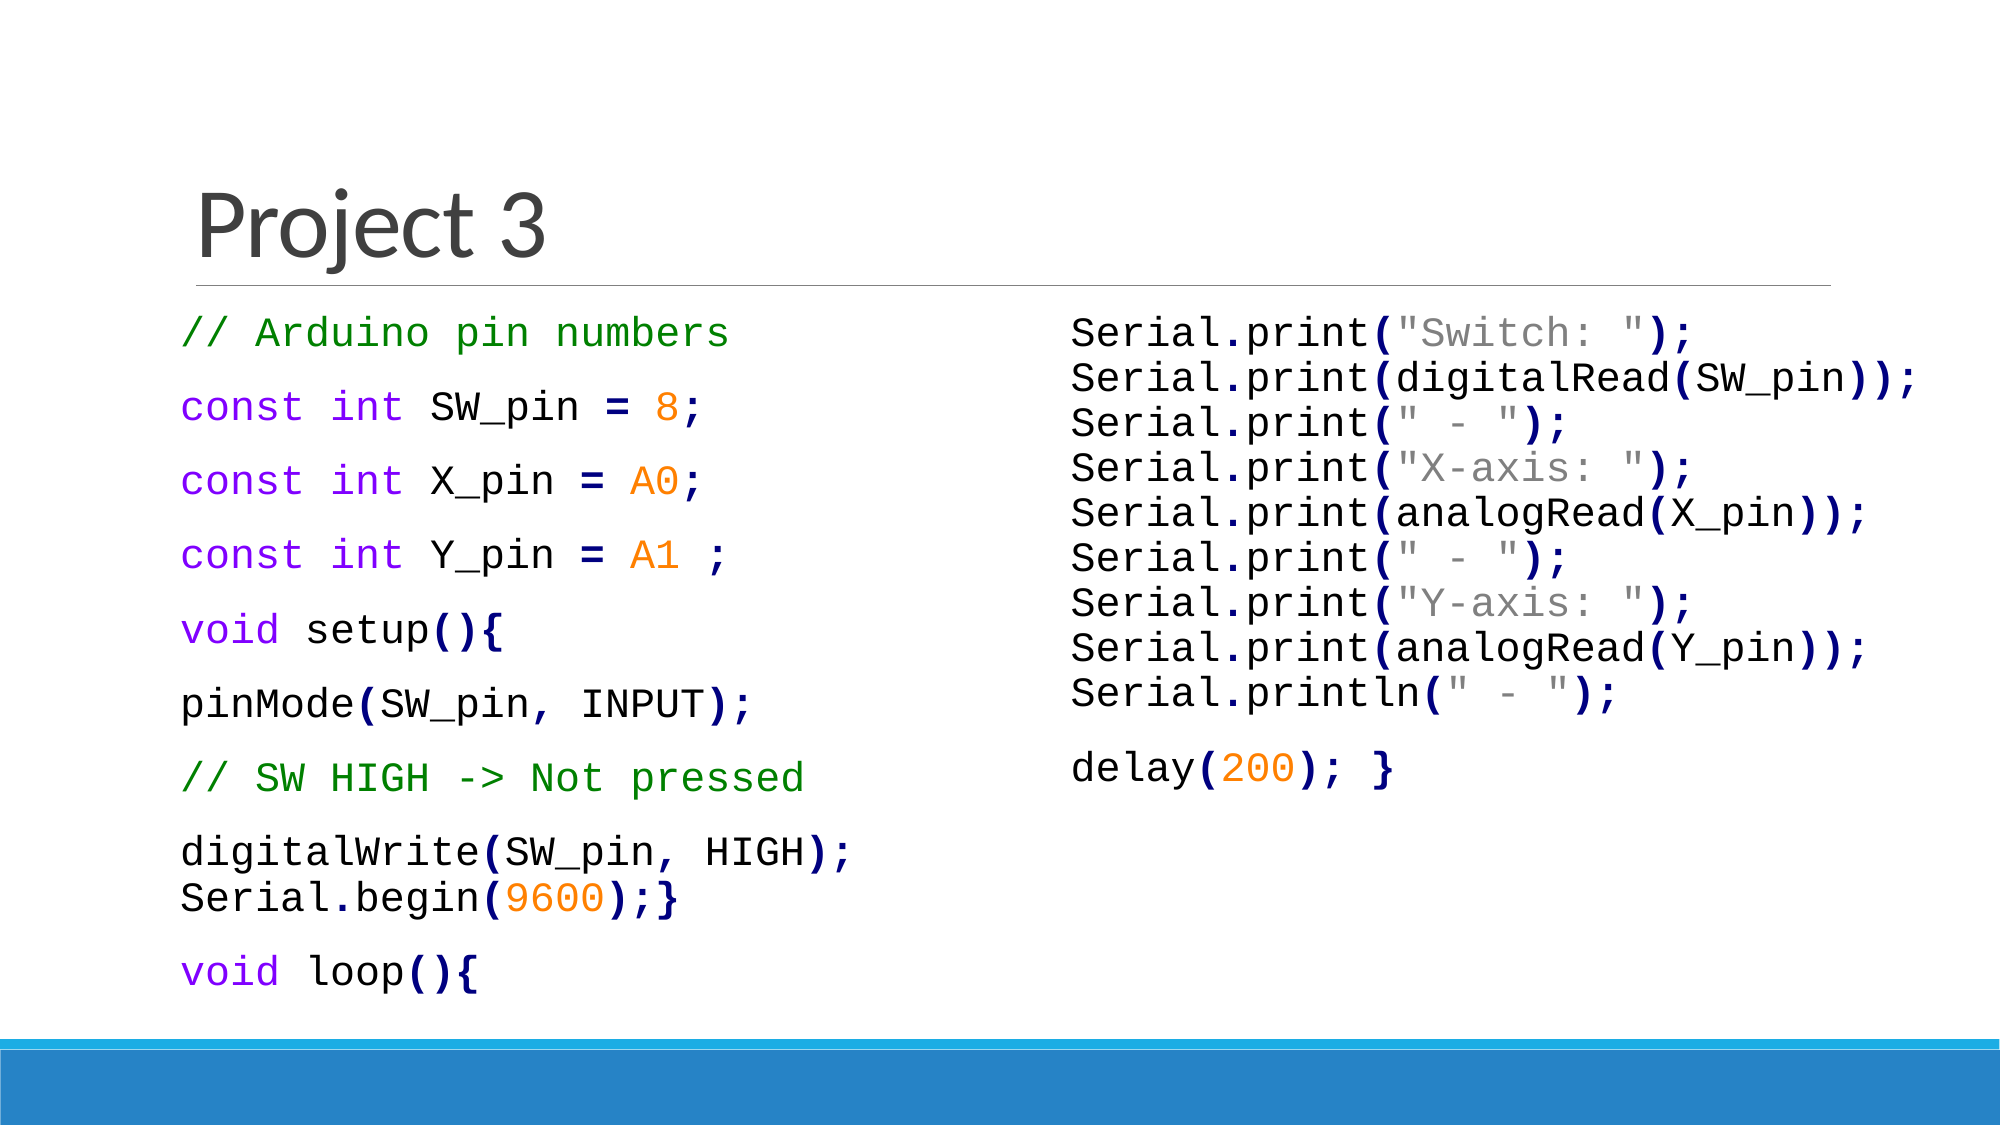

# Project 3
// Arduino pin numbers
const int SW_pin = 8;
const int X_pin = Α0;
const int Y_pin = Α1 ;
void setup(){
pinMode(SW_pin, INPUT);
// SW HIGH -> Not pressed
digitalWrite(SW_pin, HIGH); Serial.begin(9600);}
void loop(){
Serial.print("Switch: "); Serial.print(digitalRead(SW_pin)); Serial.print(" - "); Serial.print("X-axis: "); Serial.print(analogRead(X_pin)); Serial.print(" - "); Serial.print("Y-axis: "); Serial.print(analogRead(Y_pin)); Serial.println(" - ");
delay(200); }